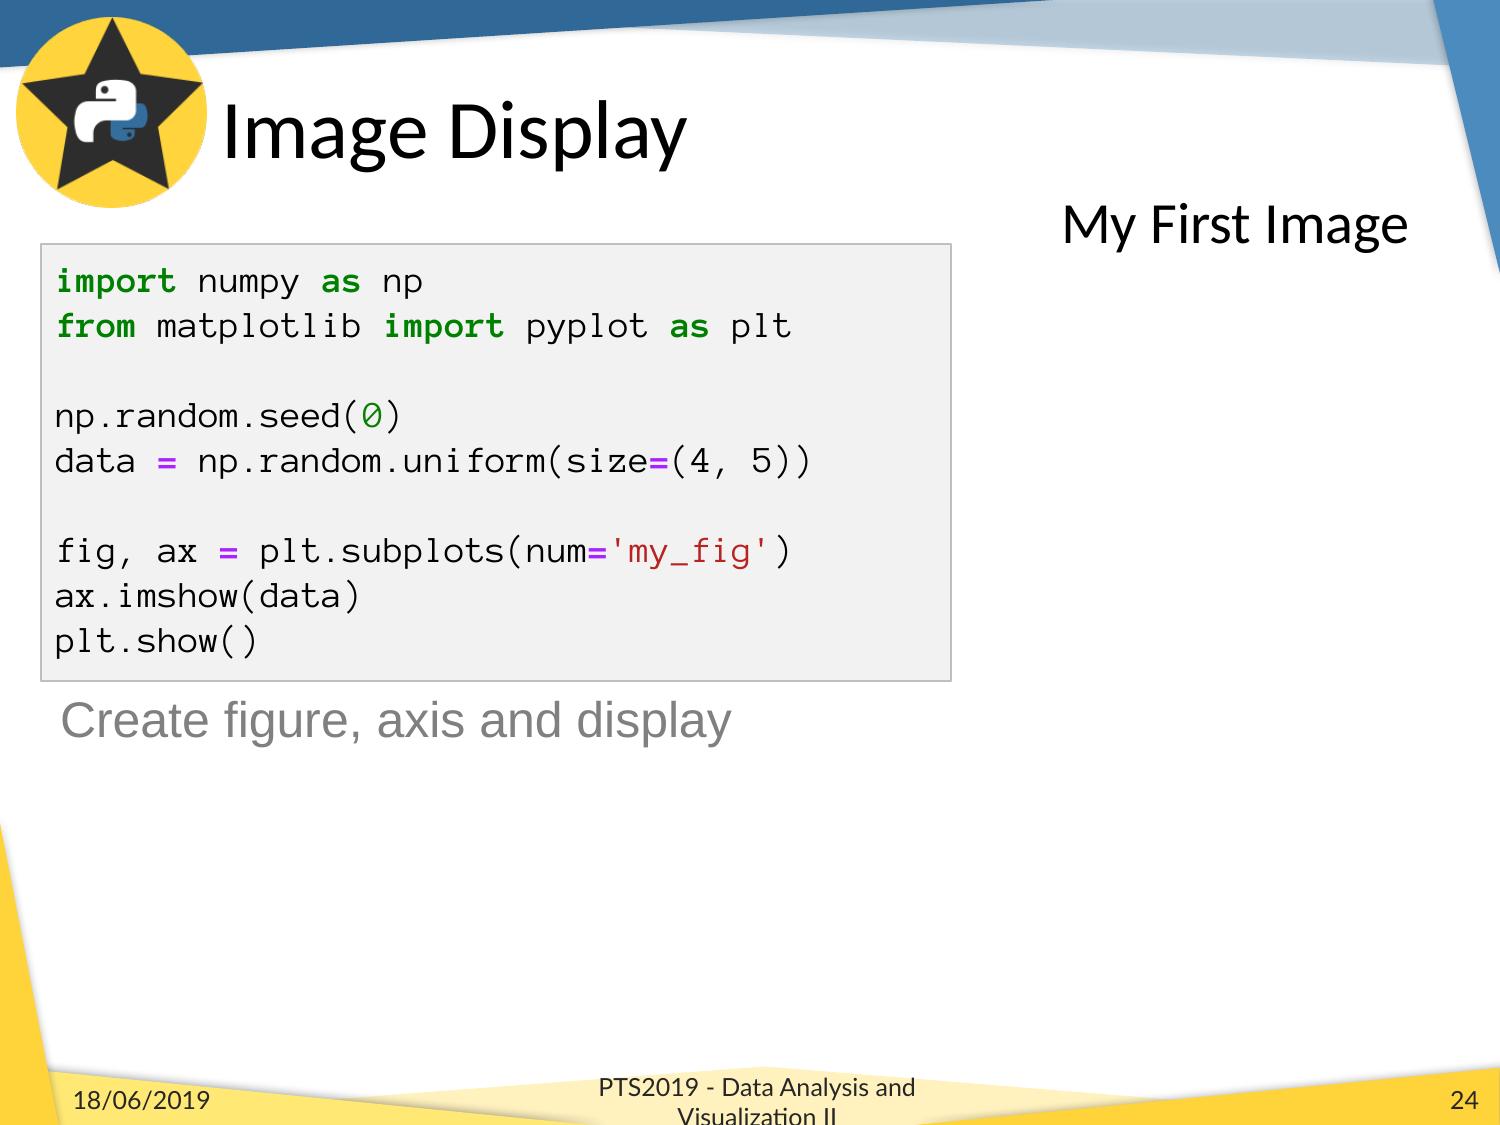

# Image Display
My First Image
import numpy as np
from matplotlib import pyplot as plt

np.random.seed(0)
data = np.random.uniform(size=(4, 5))

fig, ax = plt.subplots(num='my_fig')
ax.imshow(data)
plt.show()
Create figure, axis and display
PTS2019 - Data Analysis and Visualization II
18/06/2019
24